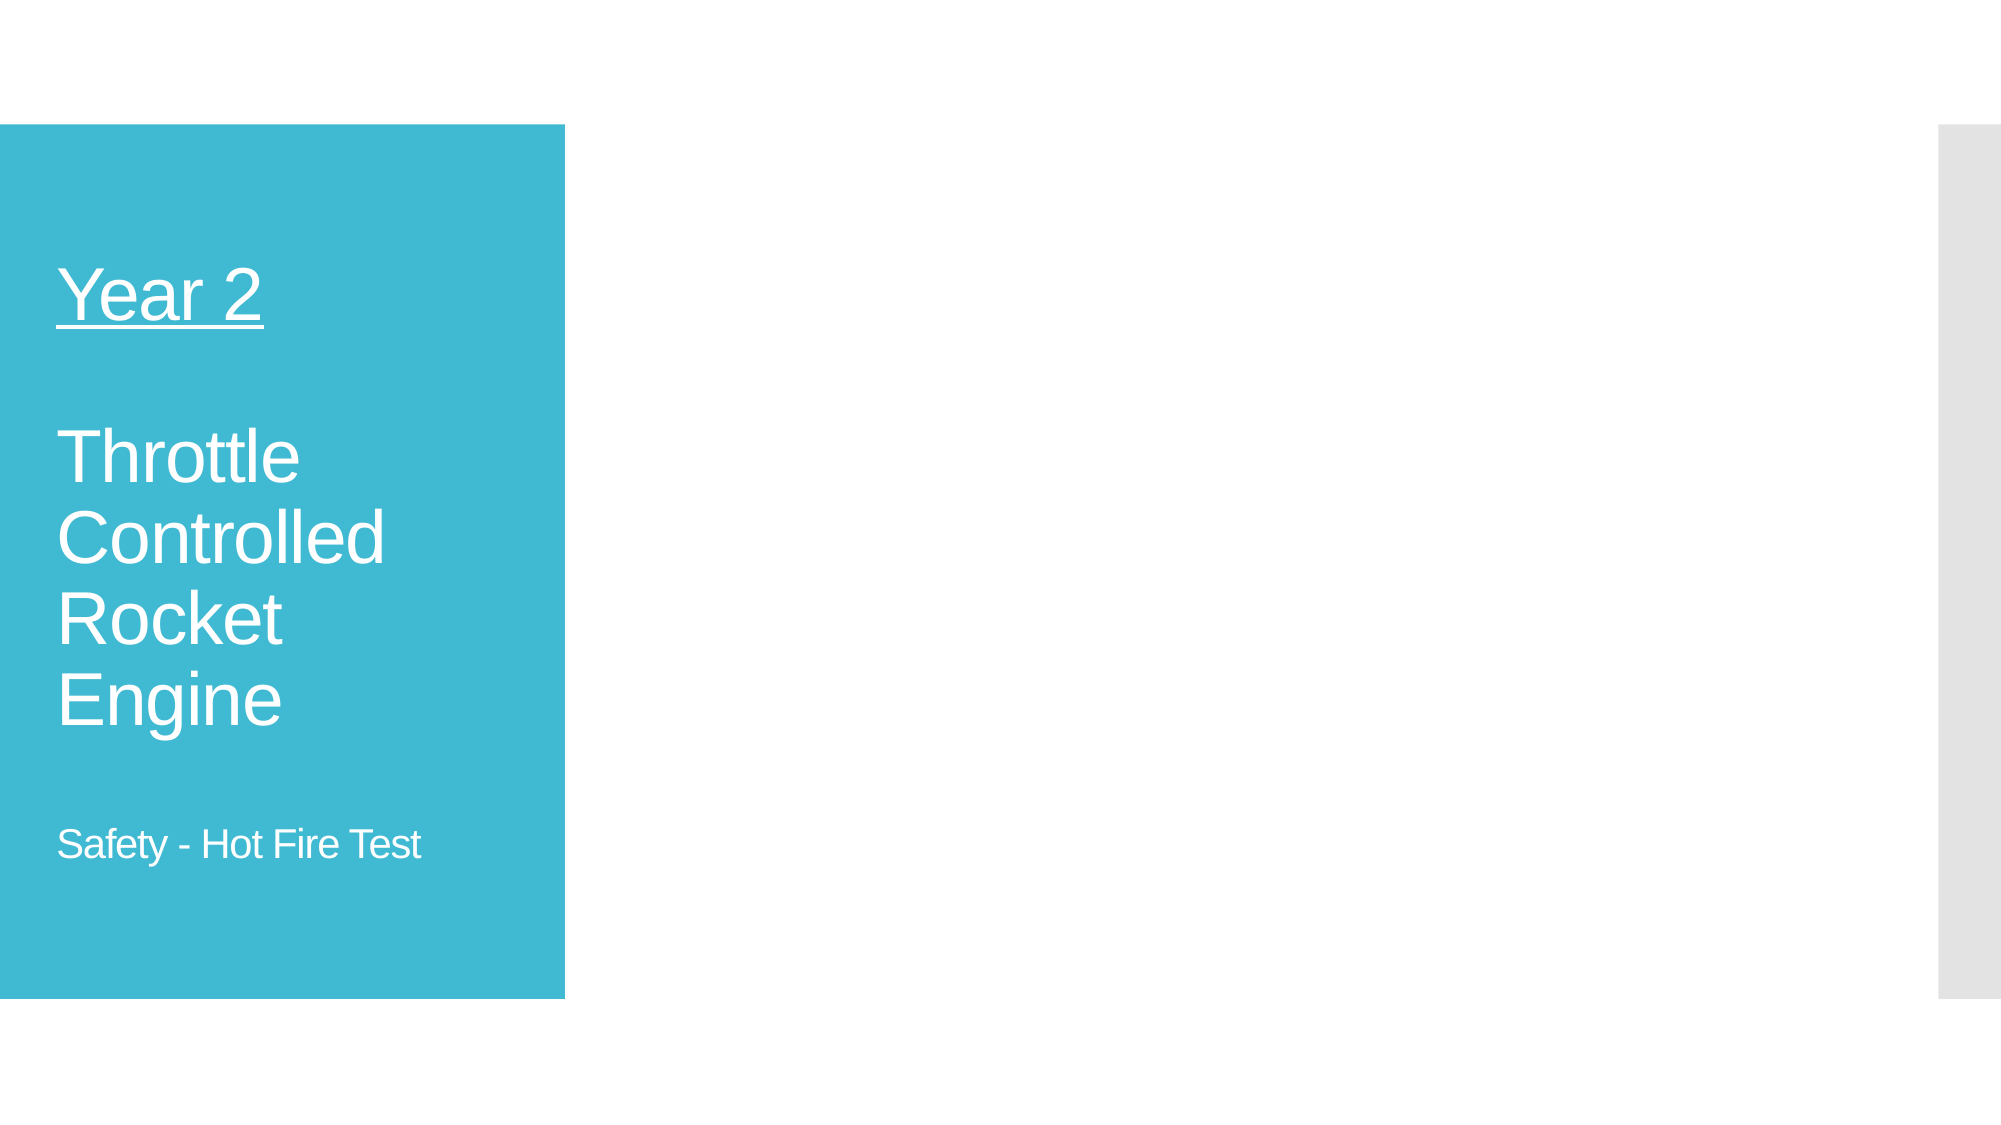

# Year 2 Throttle Controlled Rocket Engine Safety - Hot Fire Test